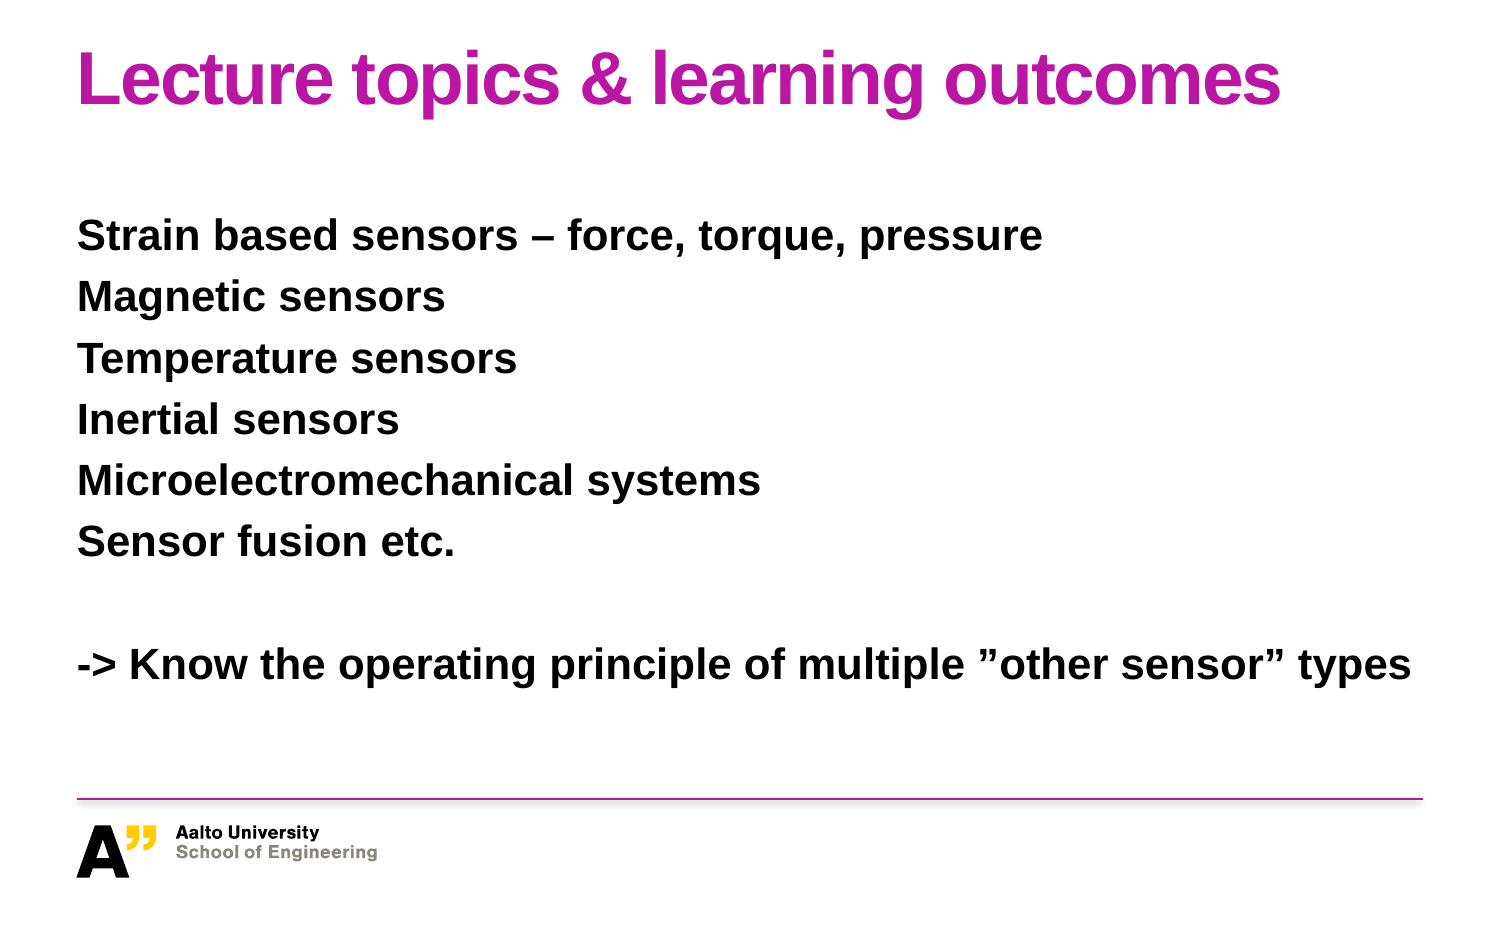

# Lecture topics & learning outcomes
Strain based sensors – force, torque, pressure
Magnetic sensors
Temperature sensors
Inertial sensors
Microelectromechanical systems
Sensor fusion etc.

-> Know the operating principle of multiple ”other sensor” types